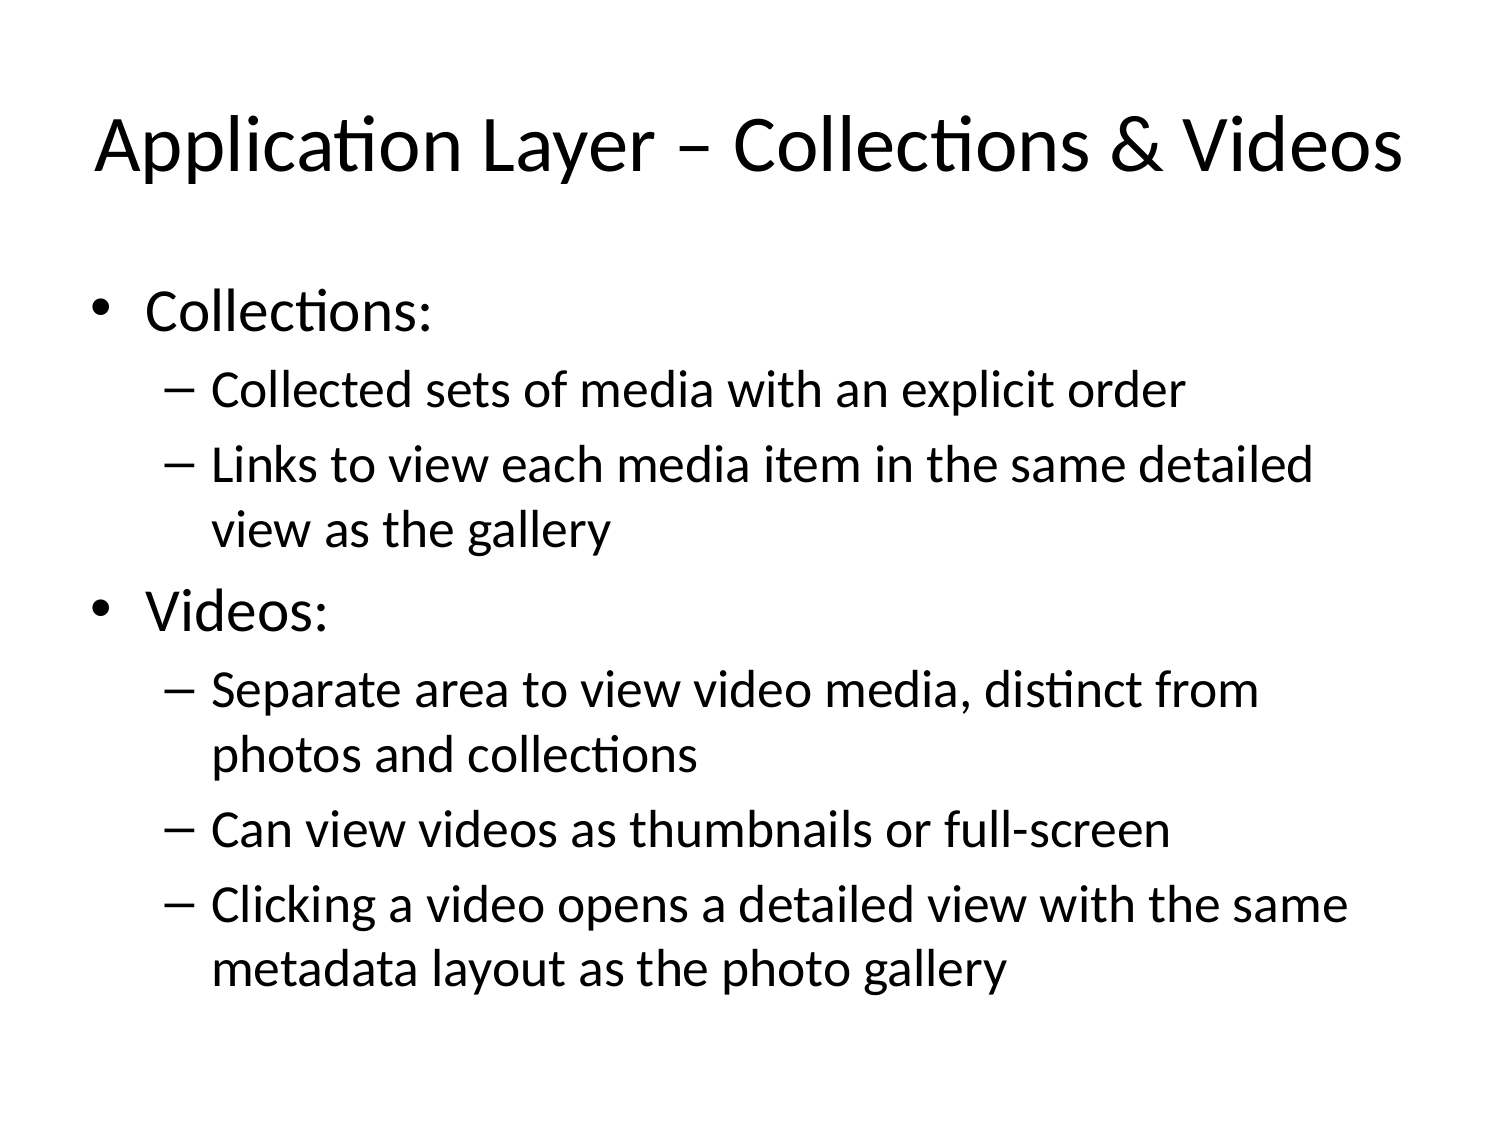

# Application Layer – Collections & Videos
Collections:
Collected sets of media with an explicit order
Links to view each media item in the same detailed view as the gallery
Videos:
Separate area to view video media, distinct from photos and collections
Can view videos as thumbnails or full-screen
Clicking a video opens a detailed view with the same metadata layout as the photo gallery